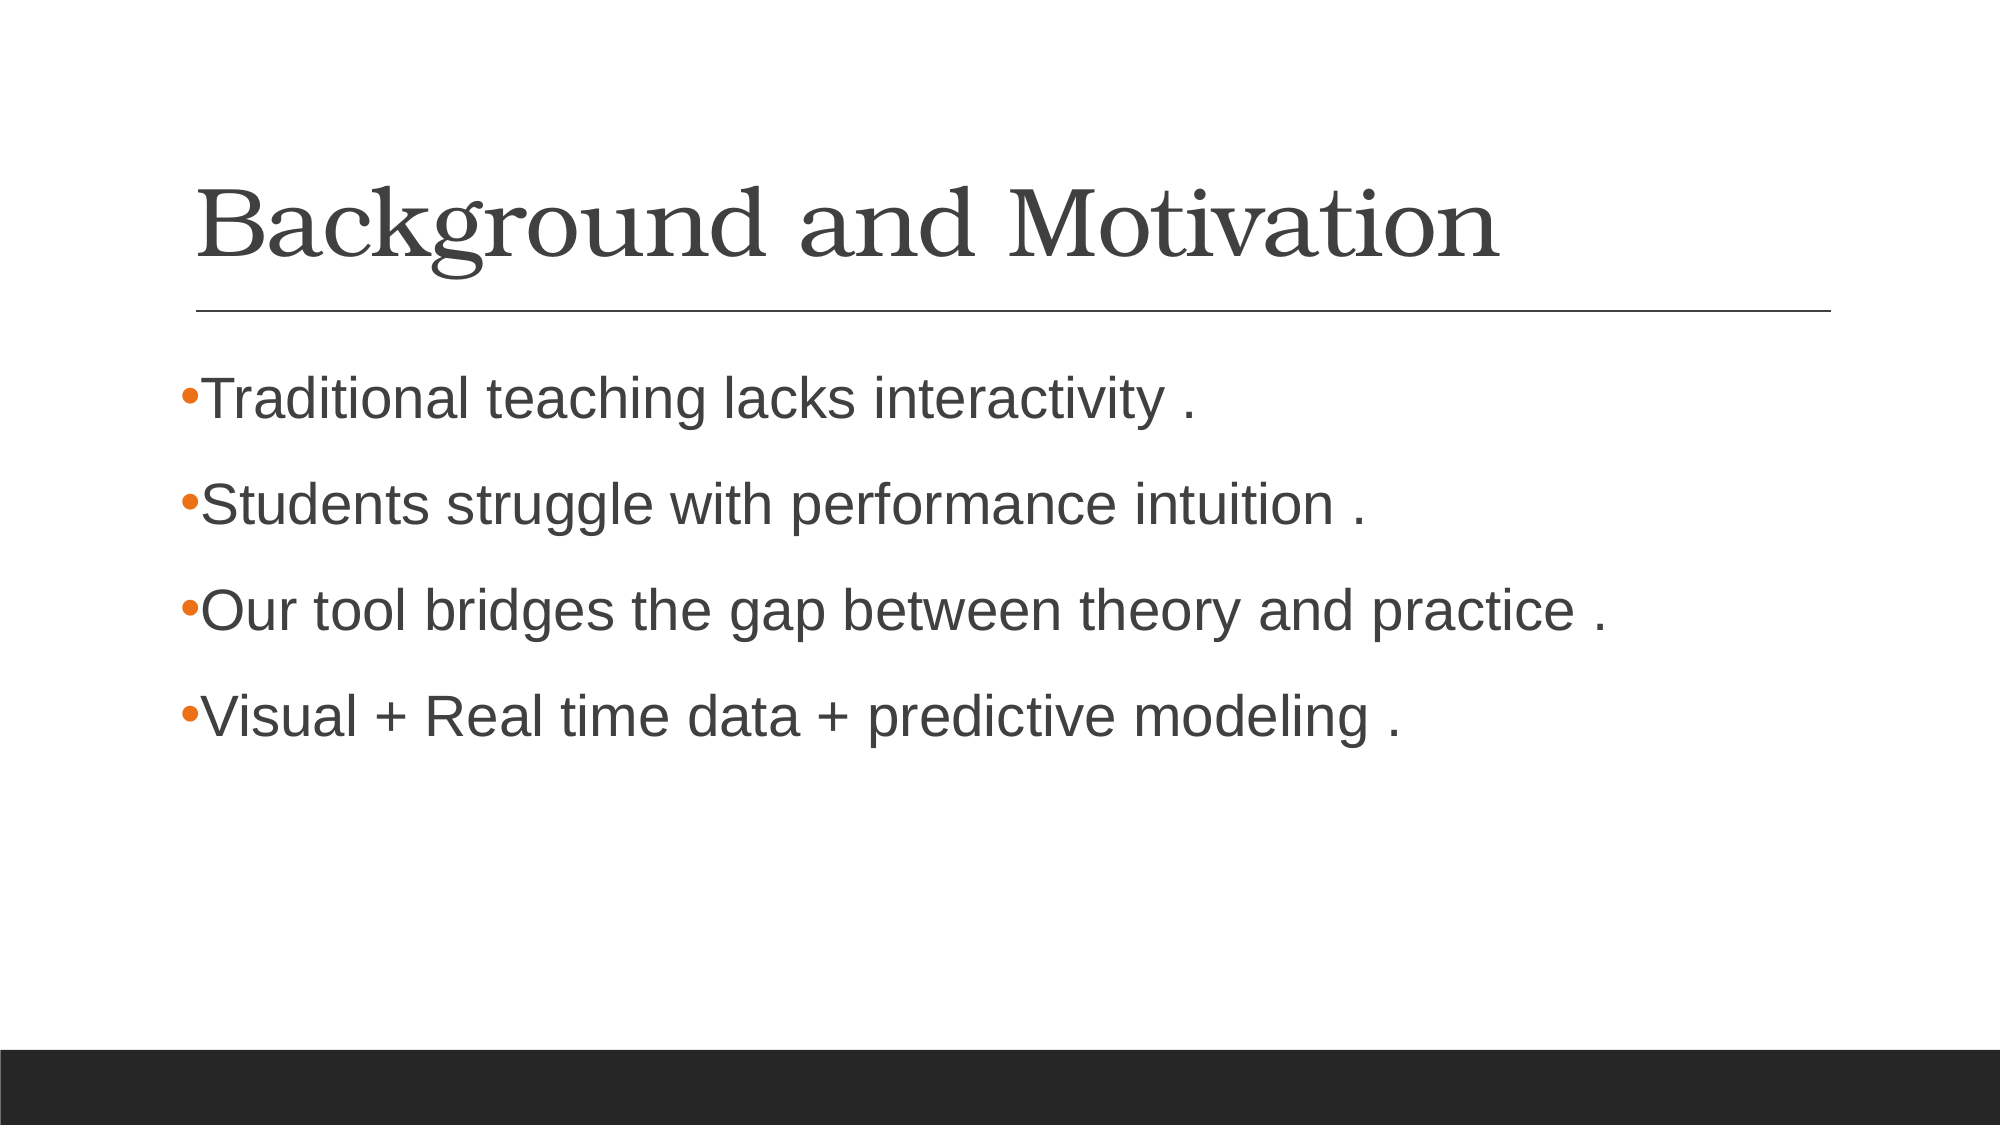

# Background and Motivation
Traditional teaching lacks interactivity .
Students struggle with performance intuition .
Our tool bridges the gap between theory and practice .
Visual + Real time data + predictive modeling .